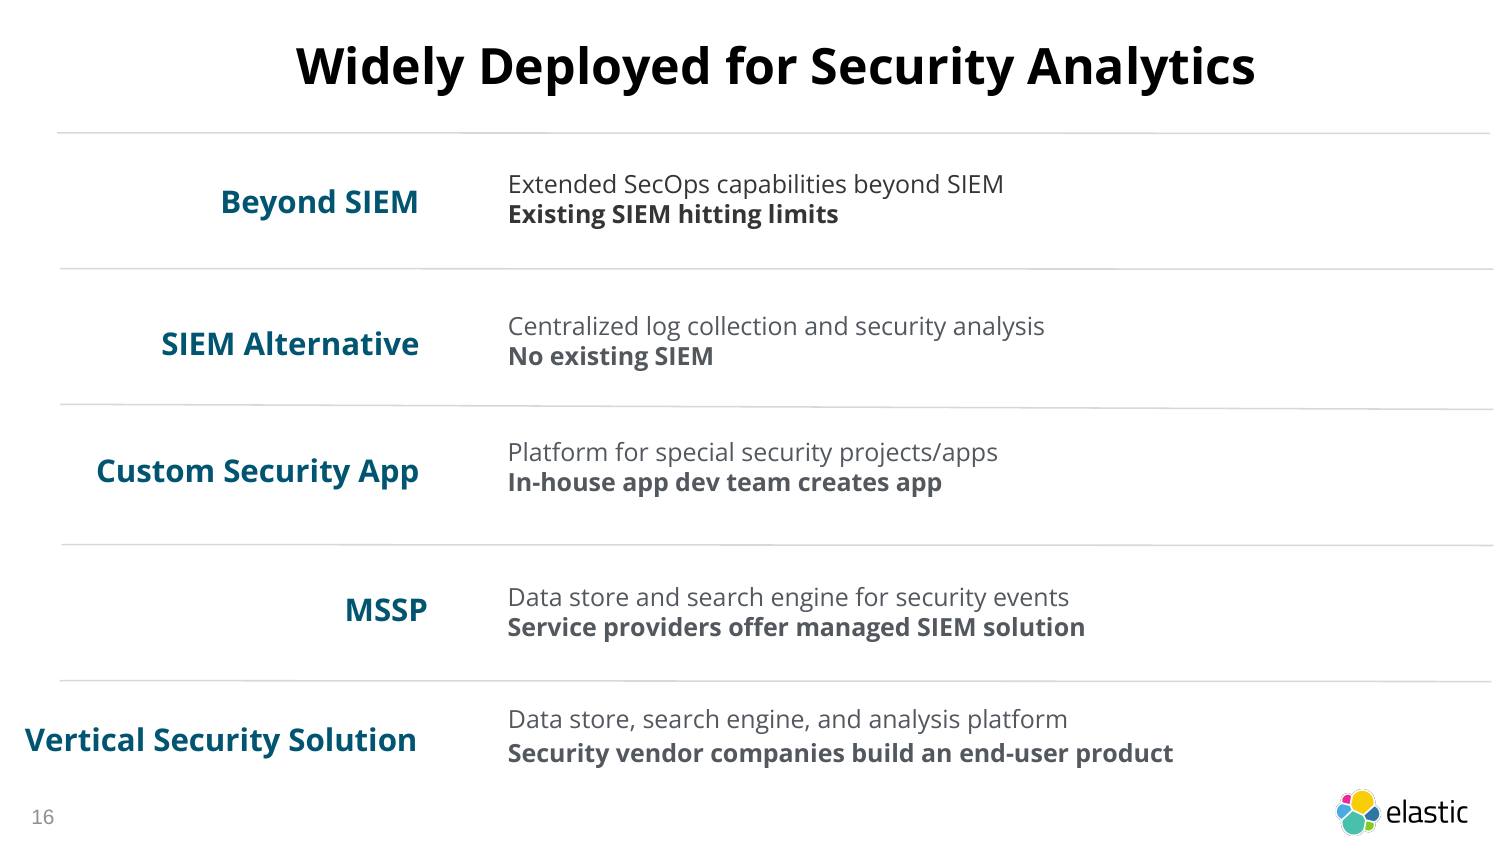

# Widely Deployed for Security Analytics
Extended SecOps capabilities beyond SIEM
Existing SIEM hitting limits

Beyond SIEM

Centralized log collection and security analysis
No existing SIEM
SIEM Alternative
Platform for special security projects/apps
In-house app dev team creates app
Custom Security App

Data store and search engine for security events
Service providers offer managed SIEM solution
MSSP

Data store, search engine, and analysis platform
Security vendor companies build an end-user product
Vertical Security Solution